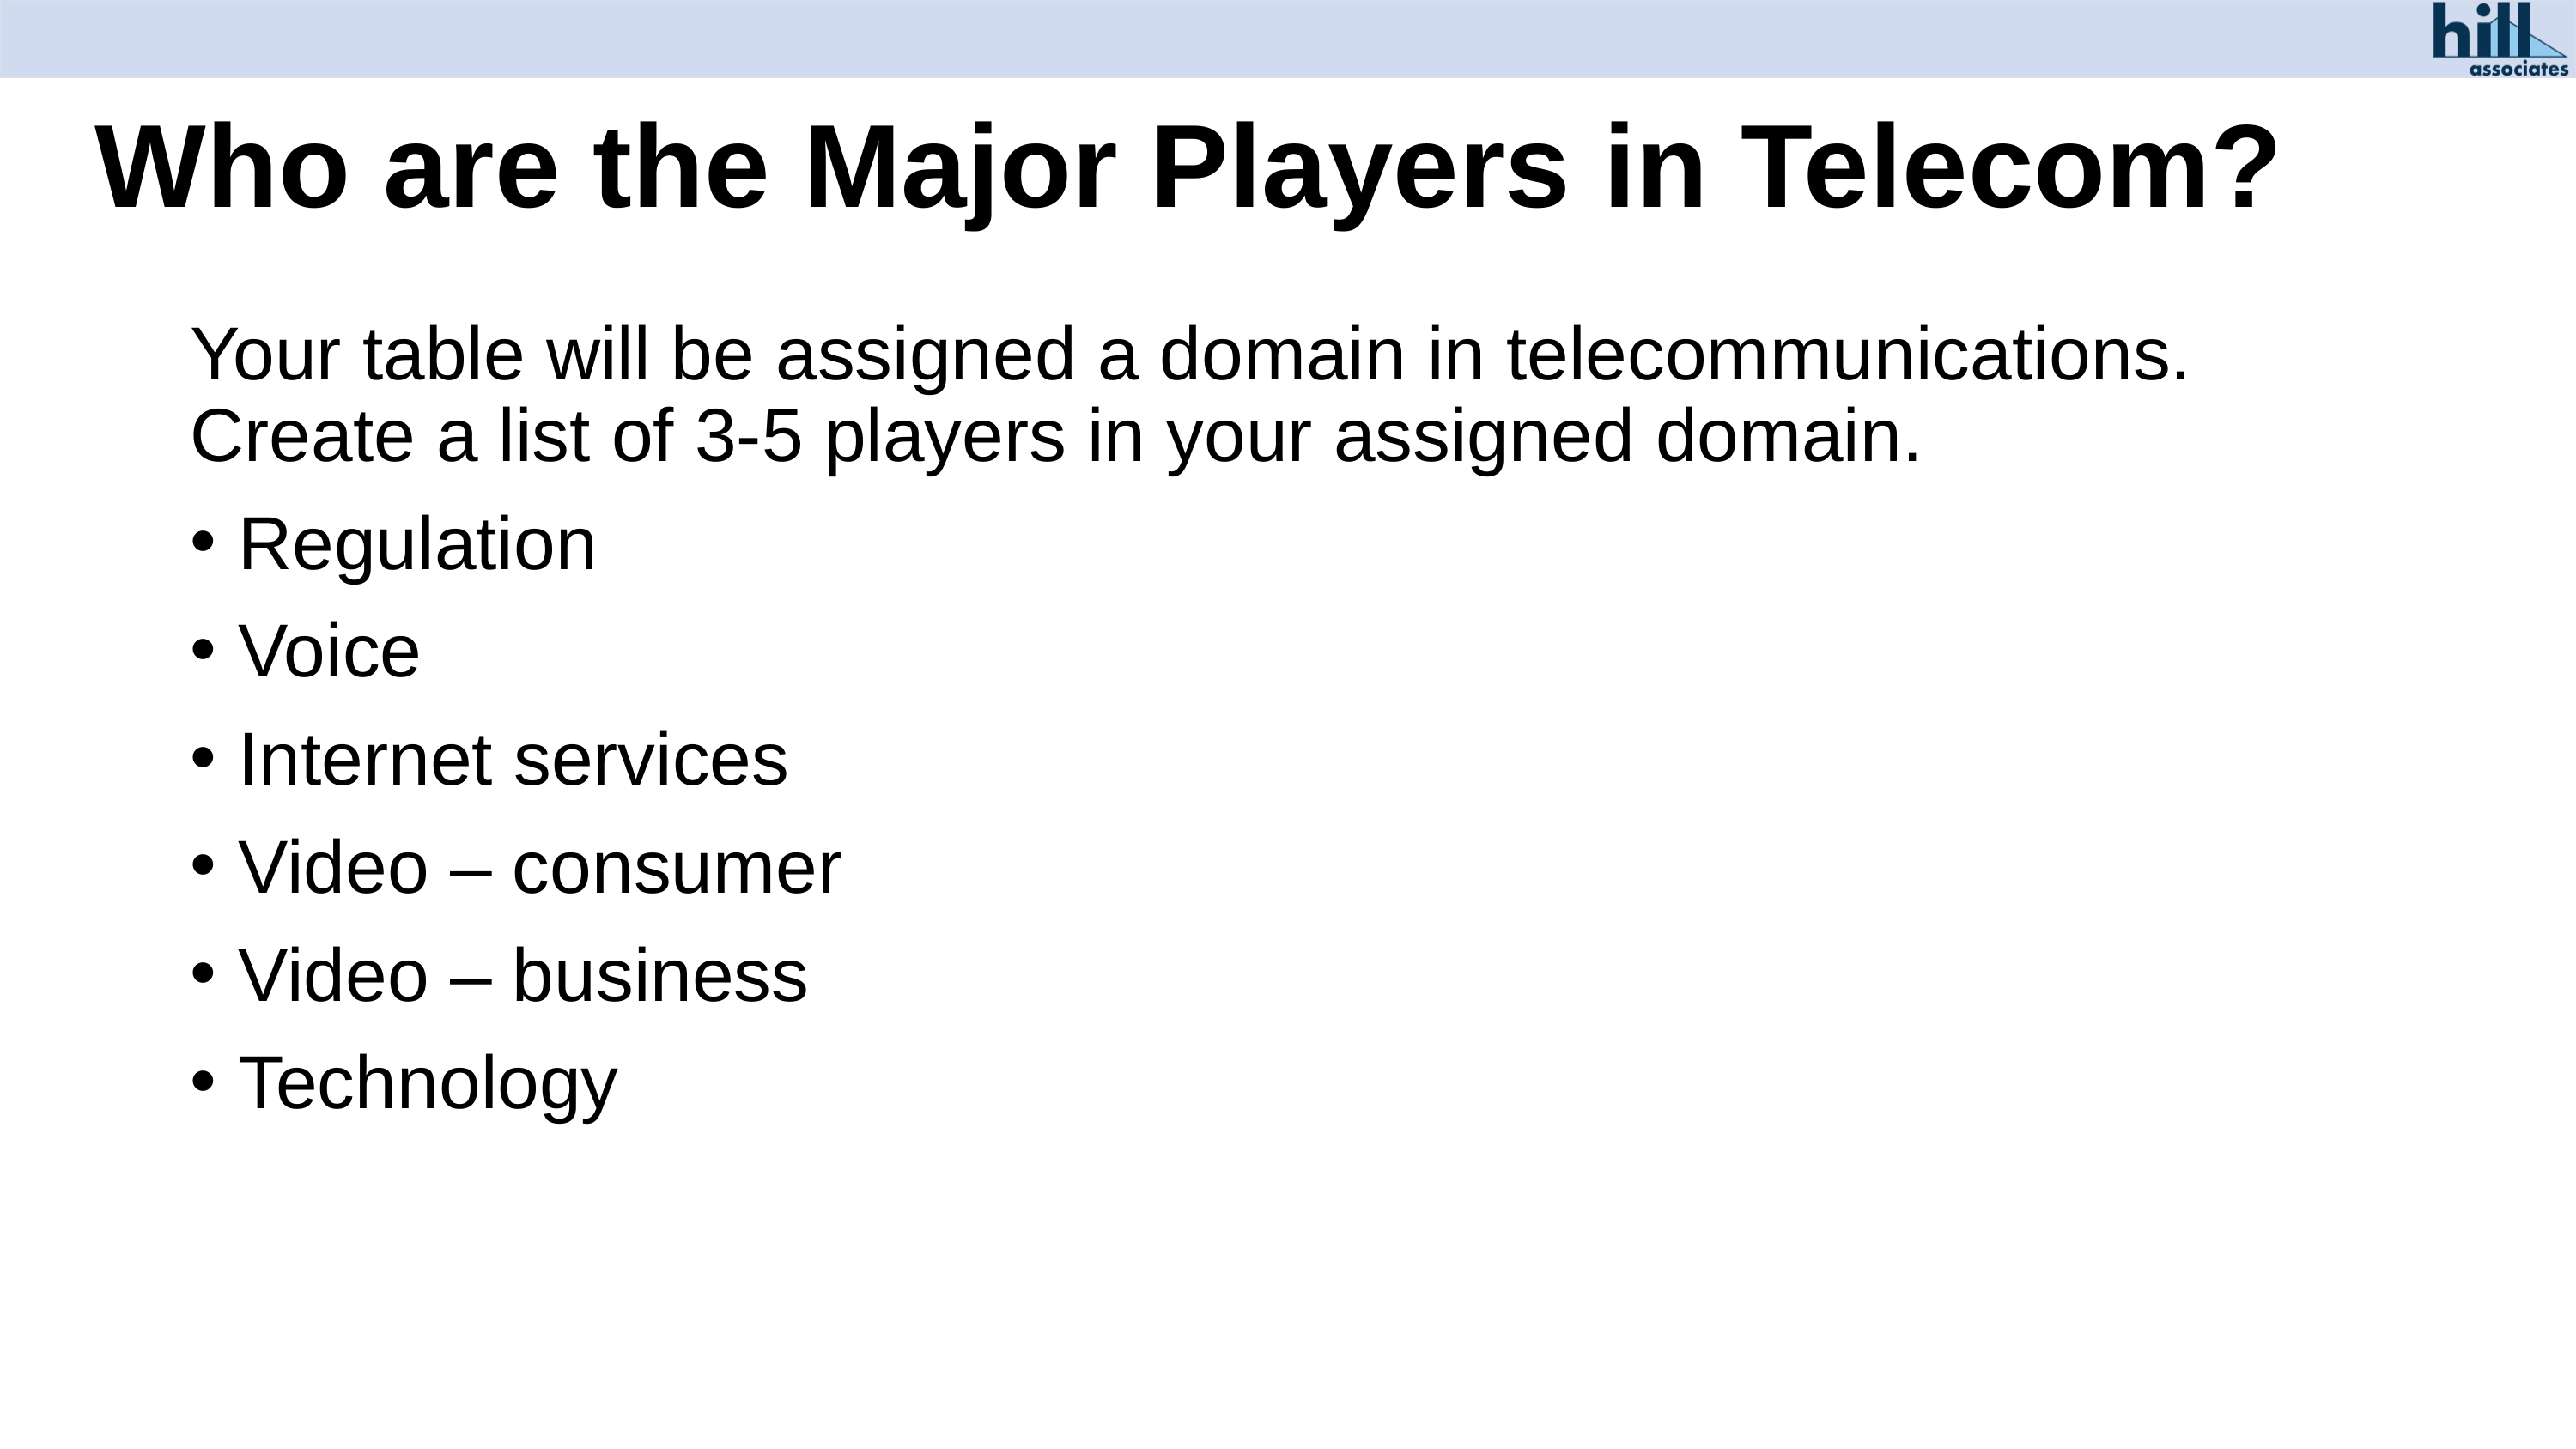

# Who are the Major Players in Telecom?
Your table will be assigned a domain in telecommunications. Create a list of 3-5 players in your assigned domain.
Regulation
Voice
Internet services
Video – consumer
Video – business
Technology